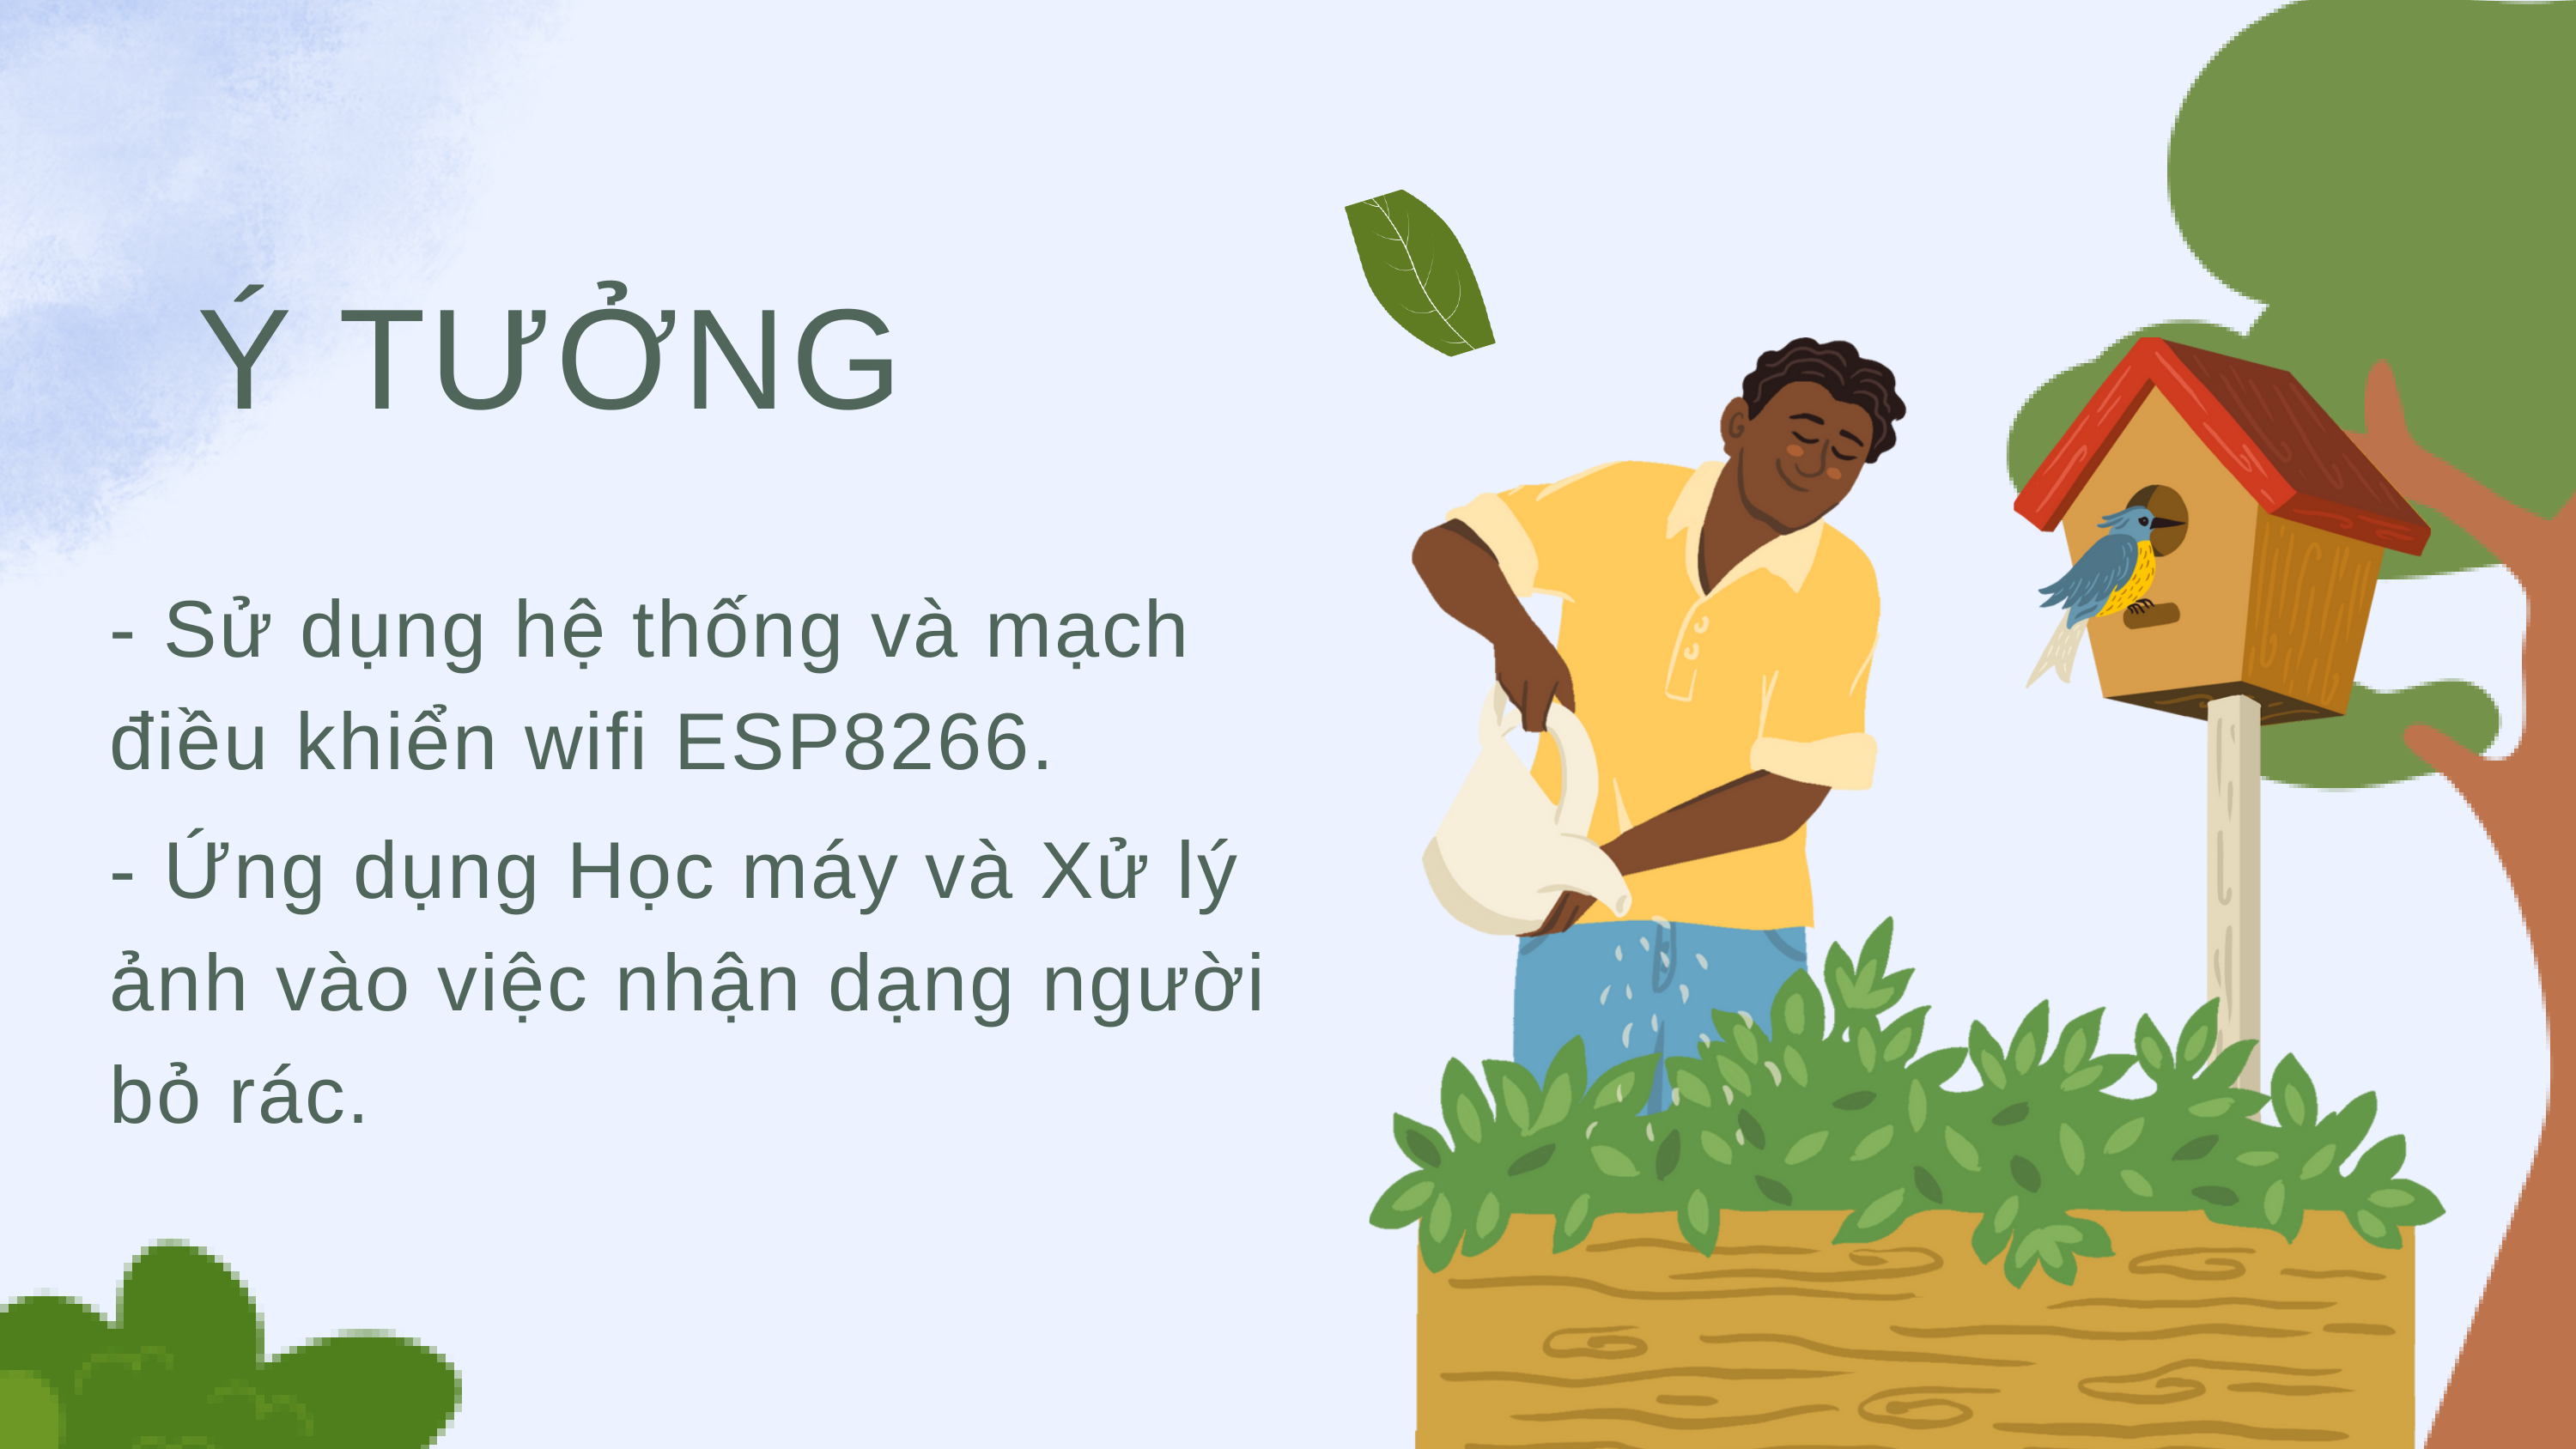

Ý TƯỞNG

- Sử dụng hệ thống và mạch điều khiển wifi ESP8266.
- Ứng dụng Học máy và Xử lý ảnh vào việc nhận dạng người bỏ rác.